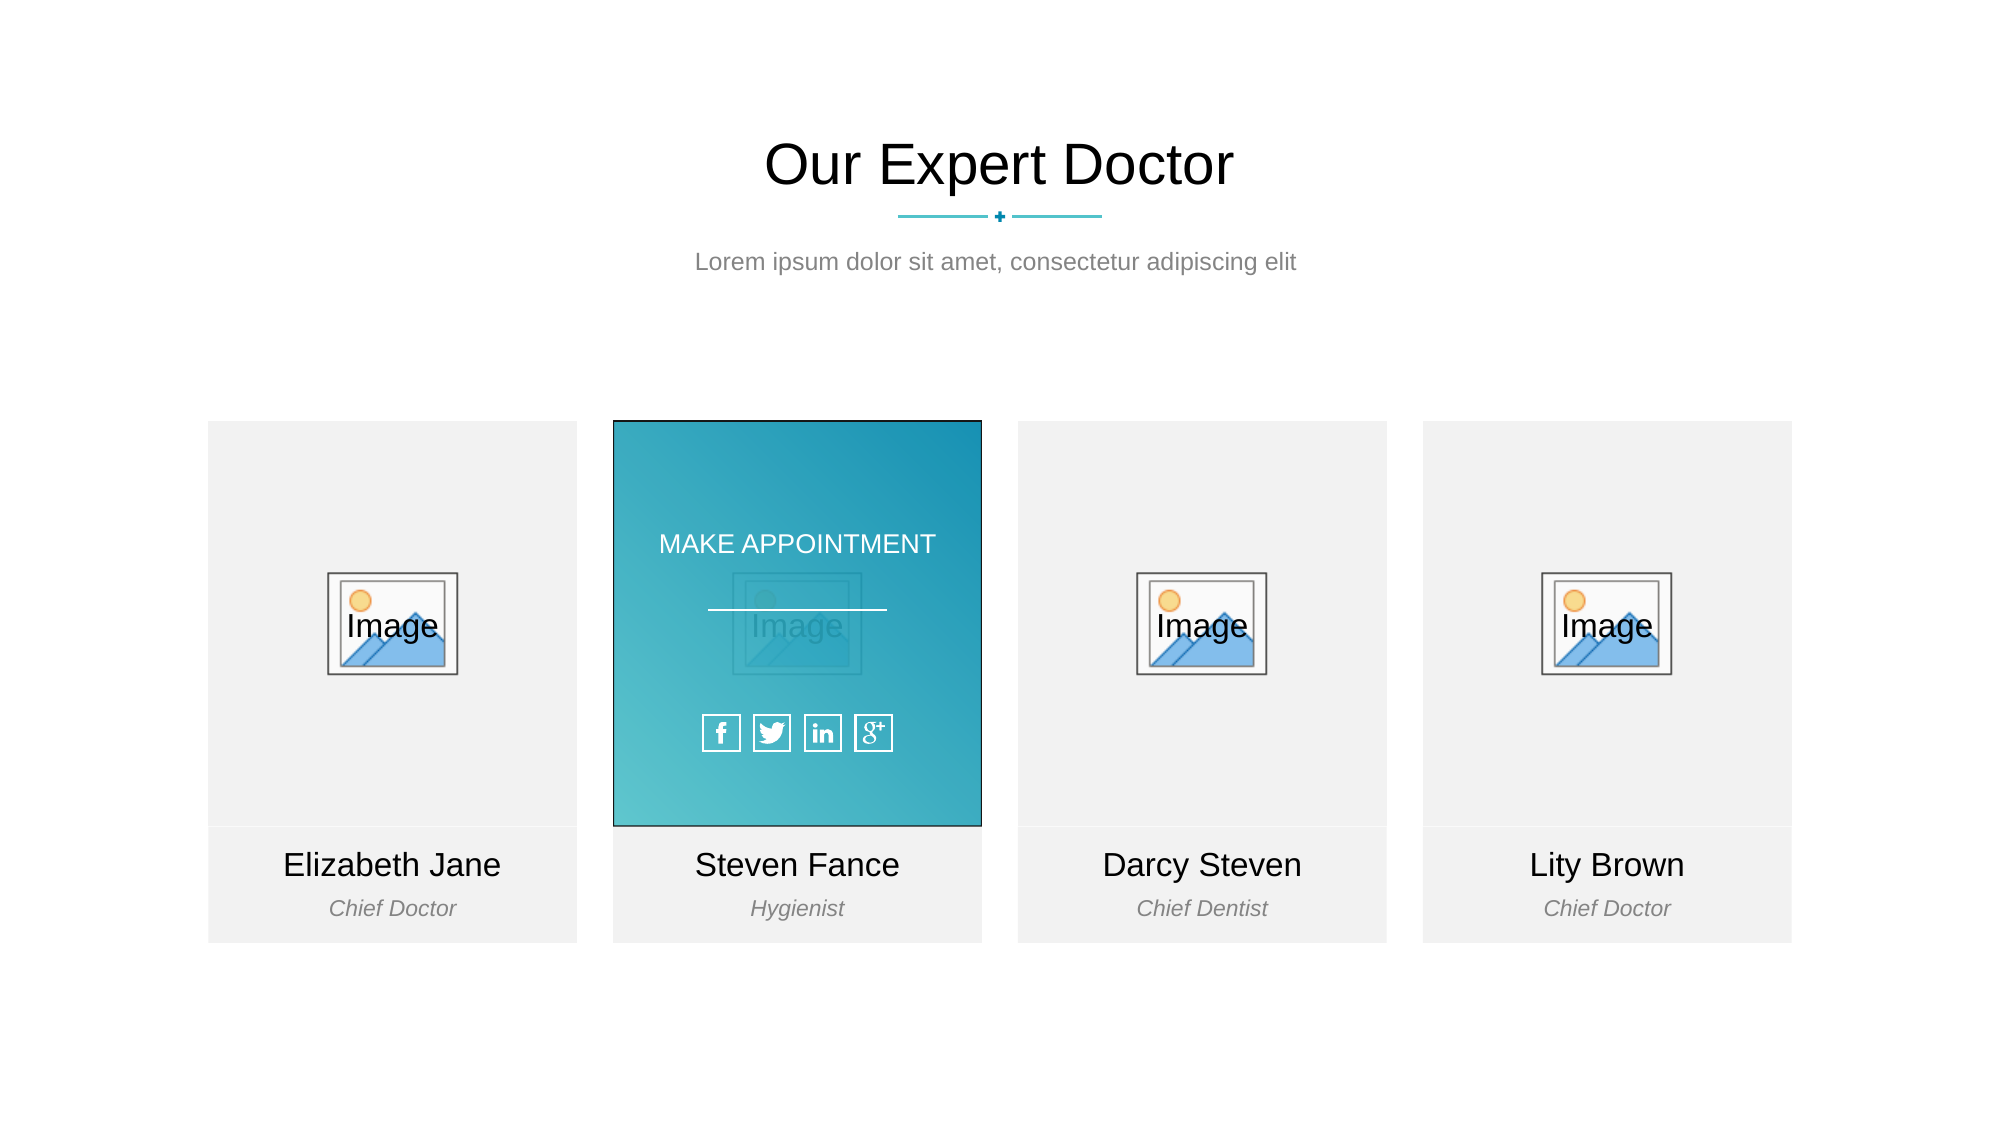

Our Expert Doctor

Lorem ipsum dolor sit amet, consectetur adipiscing elit

MAKE APPOINTMENT

Elizabeth Jane
Steven Fance
Darcy Steven
Lity Brown
Chief Doctor
Hygienist
Chief Dentist
Chief Doctor